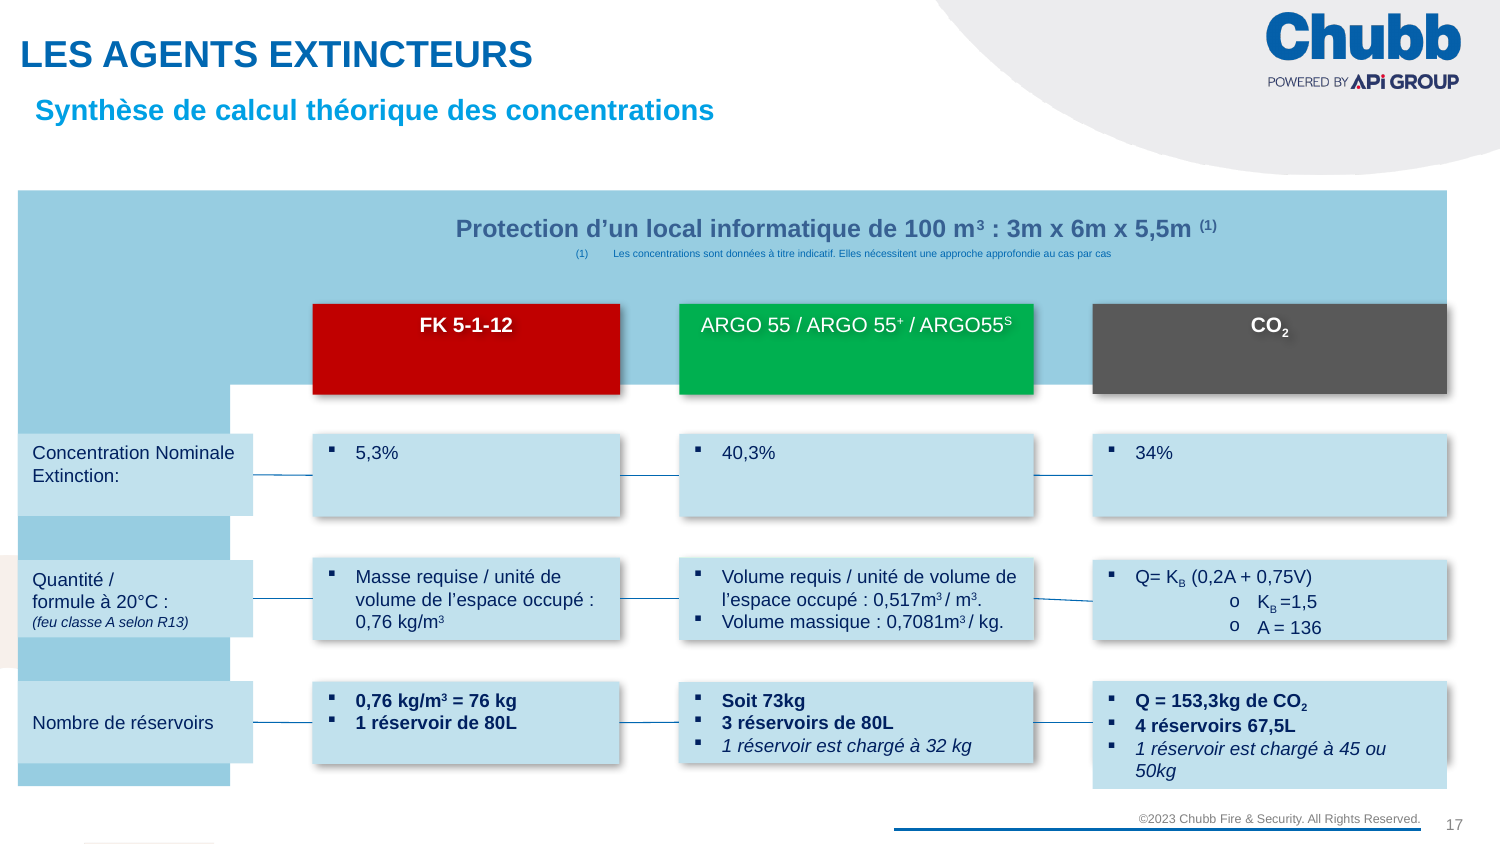

# Les agents extincteurs
Synthèse de calcul théorique des concentrations

Protection d’un local informatique de 100 m3 : 3m x 6m x 5,5m (1)

Les concentrations sont données à titre indicatif. Elles nécessitent une approche approfondie au cas par cas
FK 5-1-12
ARGO 55 / ARGO 55+ / ARGO55S

CO2

Concentration Nominale
Extinction:

5,3%
40,3%
34%

Q= KB (0,2A + 0,75V)
KB =1,5
A = 136

Volume requis / unité de volume de l’espace occupé : 0,517m3 / m3.
Volume massique : 0,7081m3 / kg.
Masse requise / unité de volume de l’espace occupé : 0,76 kg/m3

Quantité /
formule à 20°C :
(feu classe A selon R13)

Nombre de réservoirs

Soit 73kg
3 réservoirs de 80L
1 réservoir est chargé à 32 kg
Q = 153,3kg de CO2
4 réservoirs 67,5L
1 réservoir est chargé à 45 ou 50kg
0,76 kg/m3 = 76 kg
1 réservoir de 80L

17